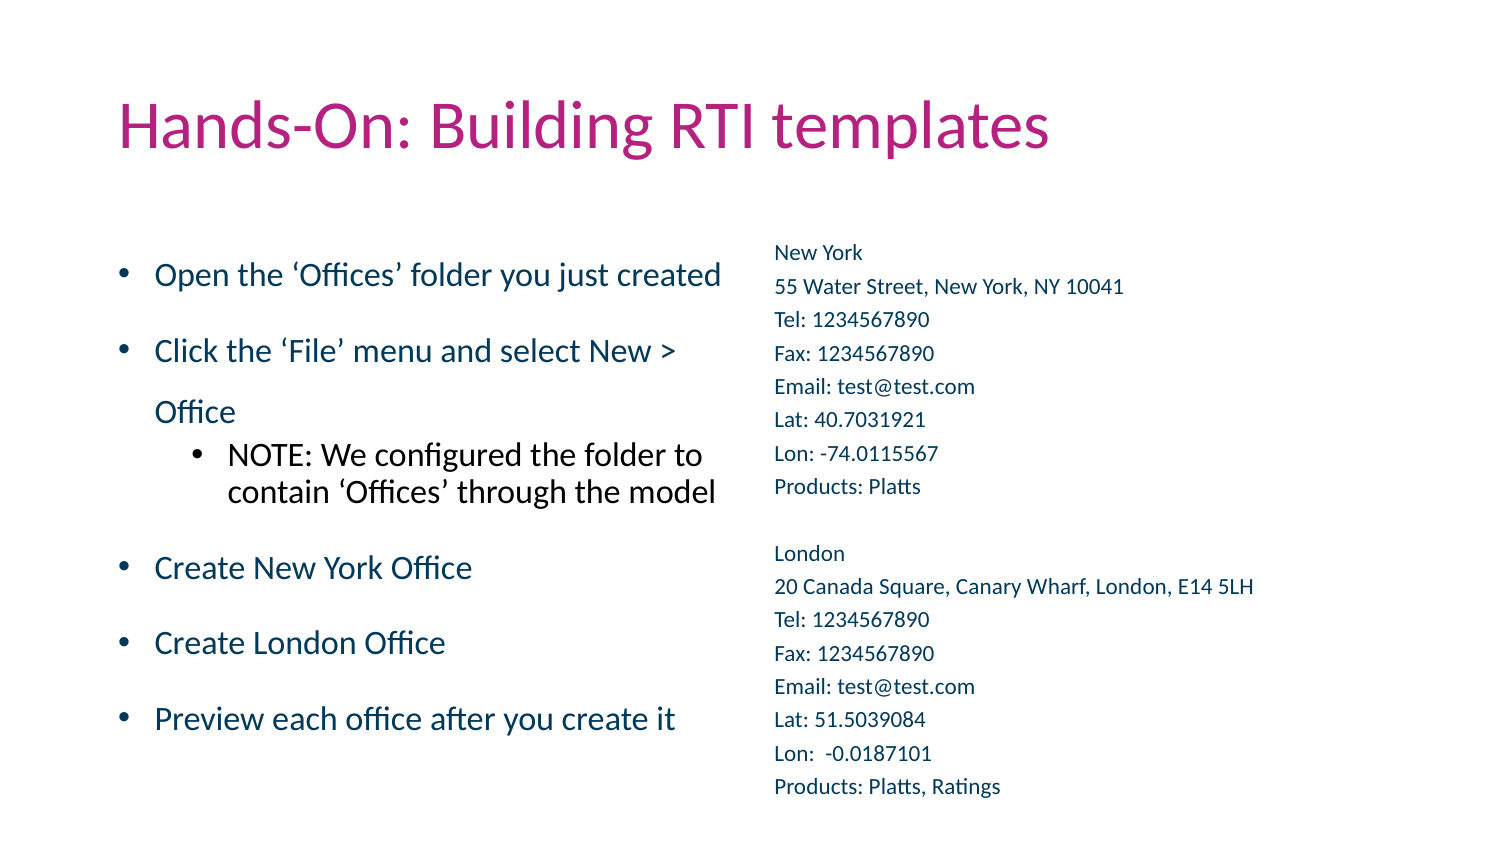

# Hands-On: Building RTI templates
New York
55 Water Street, New York, NY 10041
Tel: 1234567890
Fax: 1234567890
Email: test@test.com
Lat: 40.7031921
Lon: -74.0115567
Products: Platts
London
20 Canada Square, Canary Wharf, London, E14 5LH
Tel: 1234567890
Fax: 1234567890
Email: test@test.com
Lat: 51.5039084
Lon:  -0.0187101
Products: Platts, Ratings

Open the ‘Offices’ folder you just created
Click the ‘File’ menu and select New > Office
NOTE: We configured the folder to contain ‘Offices’ through the model
Create New York Office
Create London Office
Preview each office after you create it